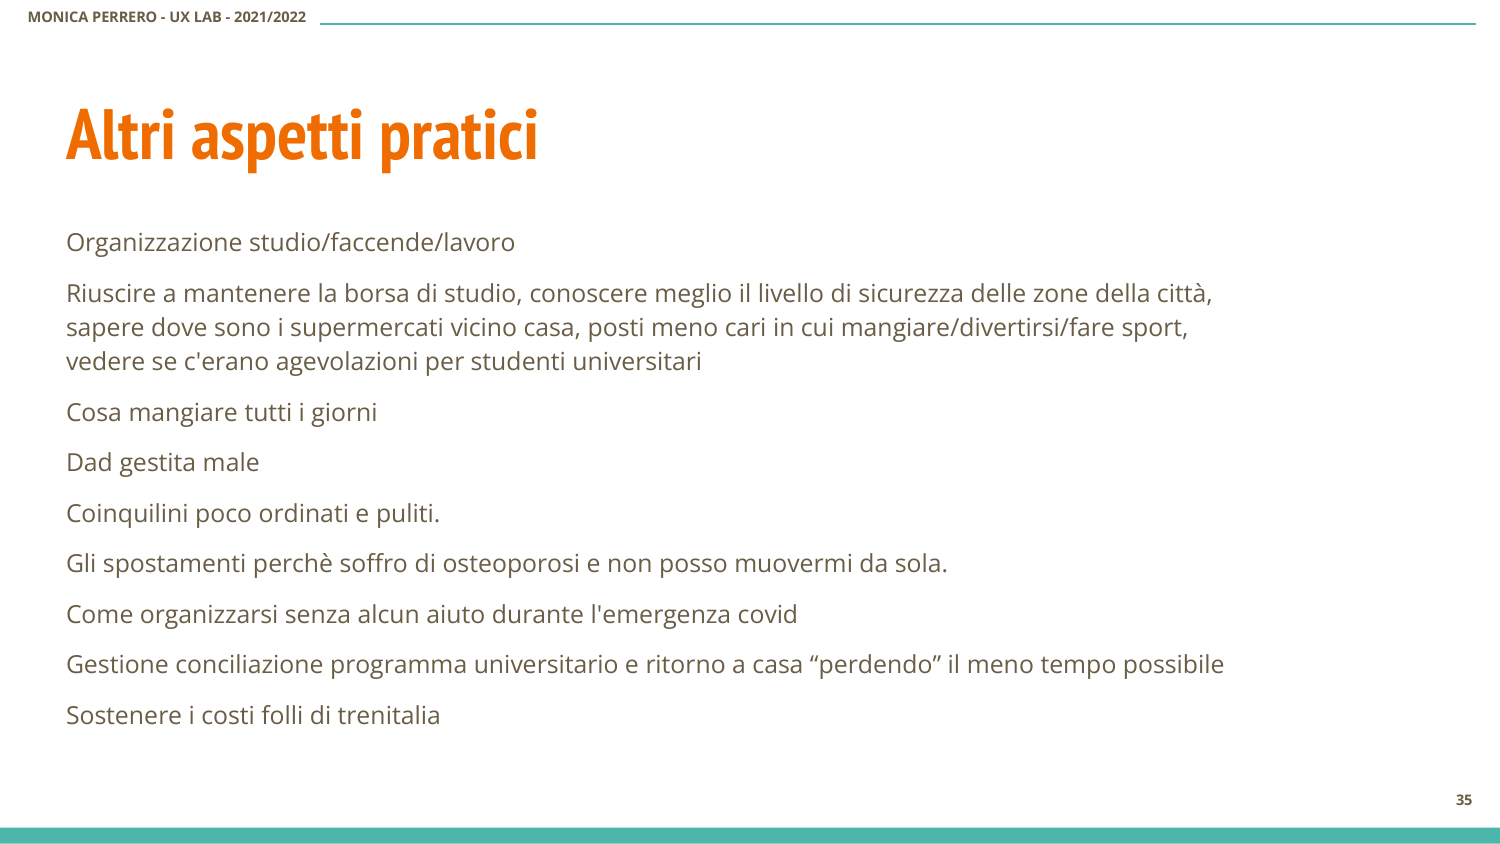

# Altri aspetti pratici

Organizzazione studio/faccende/lavoro
Riuscire a mantenere la borsa di studio, conoscere meglio il livello di sicurezza delle zone della città, sapere dove sono i supermercati vicino casa, posti meno cari in cui mangiare/divertirsi/fare sport, vedere se c'erano agevolazioni per studenti universitari
Cosa mangiare tutti i giorni
Dad gestita male
Coinquilini poco ordinati e puliti.
Gli spostamenti perchè soffro di osteoporosi e non posso muovermi da sola.
Come organizzarsi senza alcun aiuto durante l'emergenza covid
Gestione conciliazione programma universitario e ritorno a casa “perdendo” il meno tempo possibile
Sostenere i costi folli di trenitalia
35